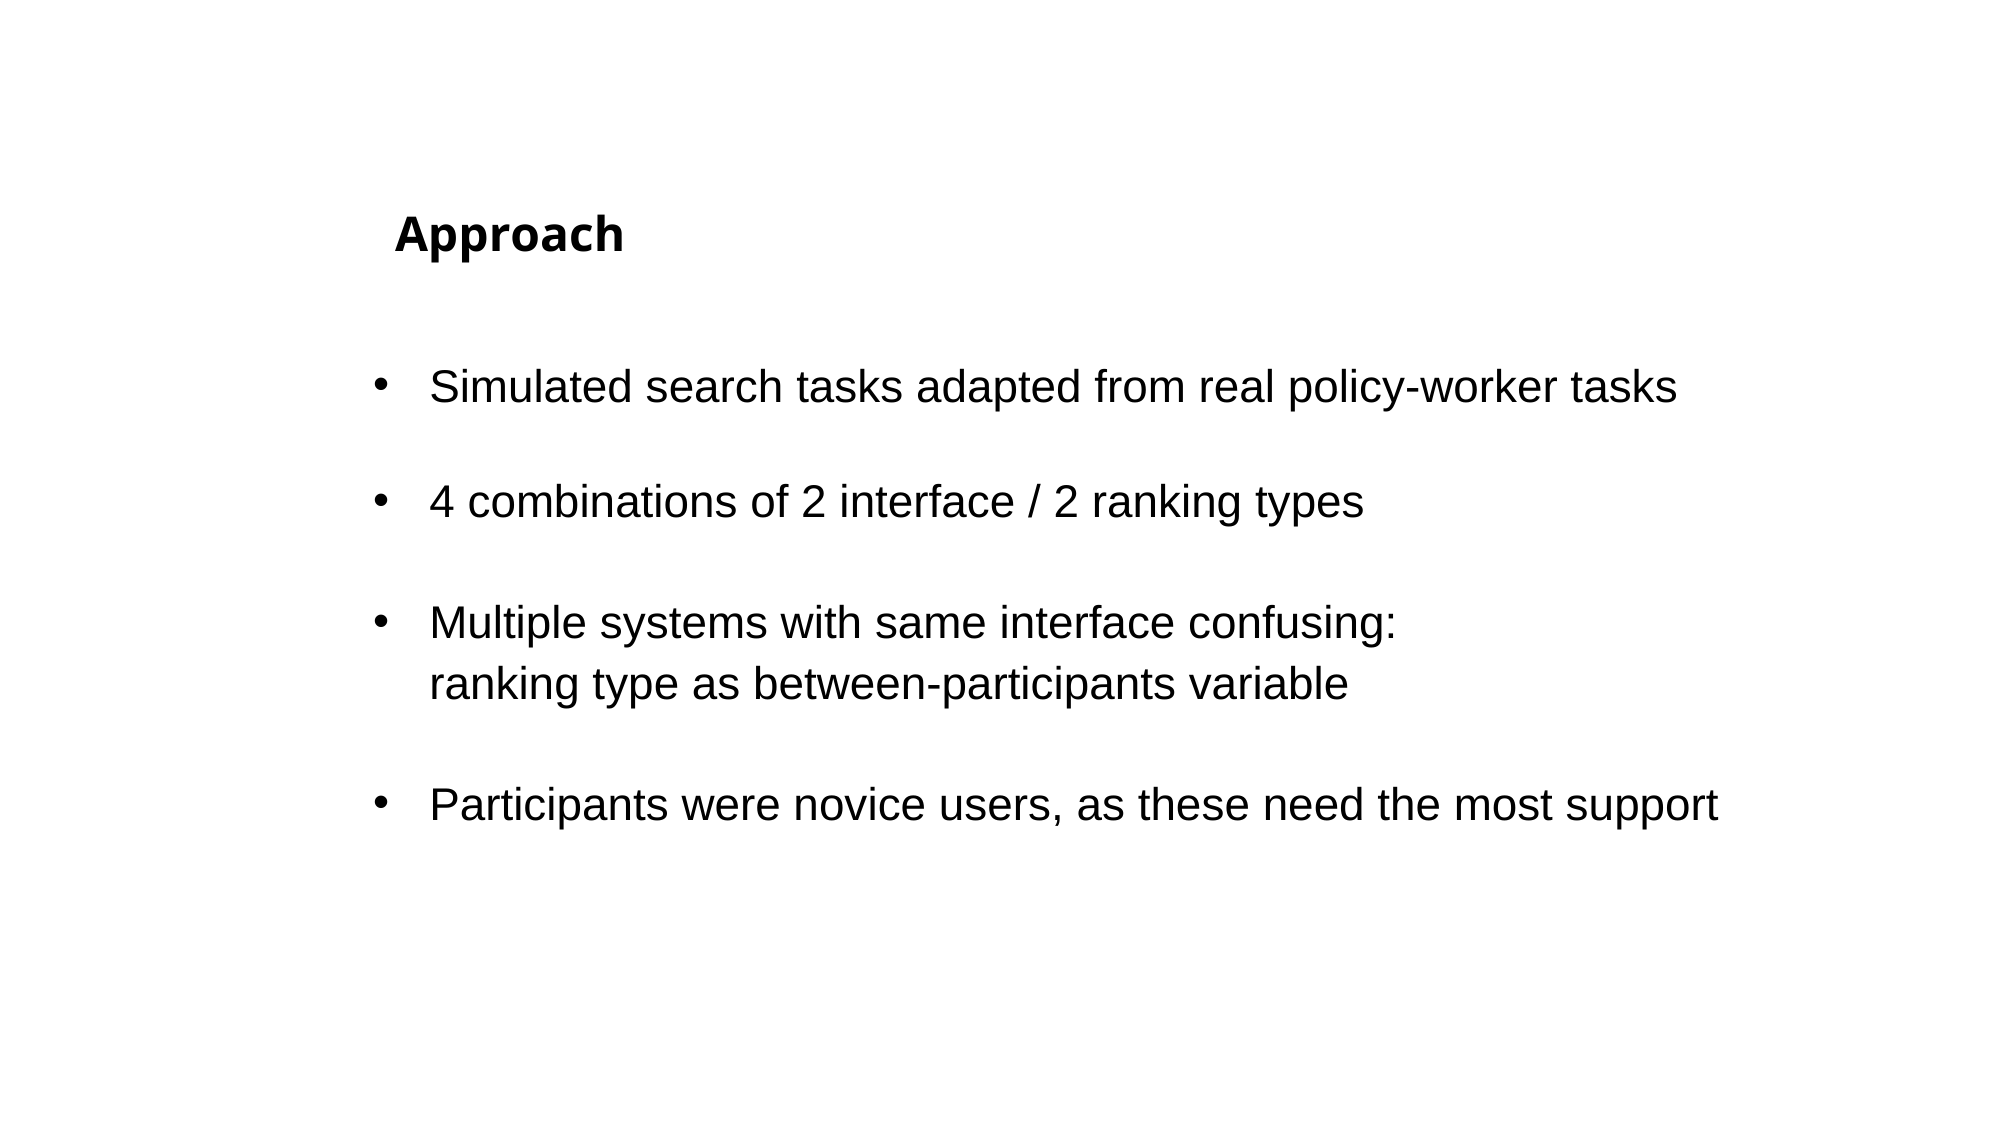

# Approach
Simulated search tasks adapted from real policy-worker tasks
4 combinations of 2 interface / 2 ranking types
Multiple systems with same interface confusing:
ranking type as between-participants variable
Participants were novice users, as these need the most support